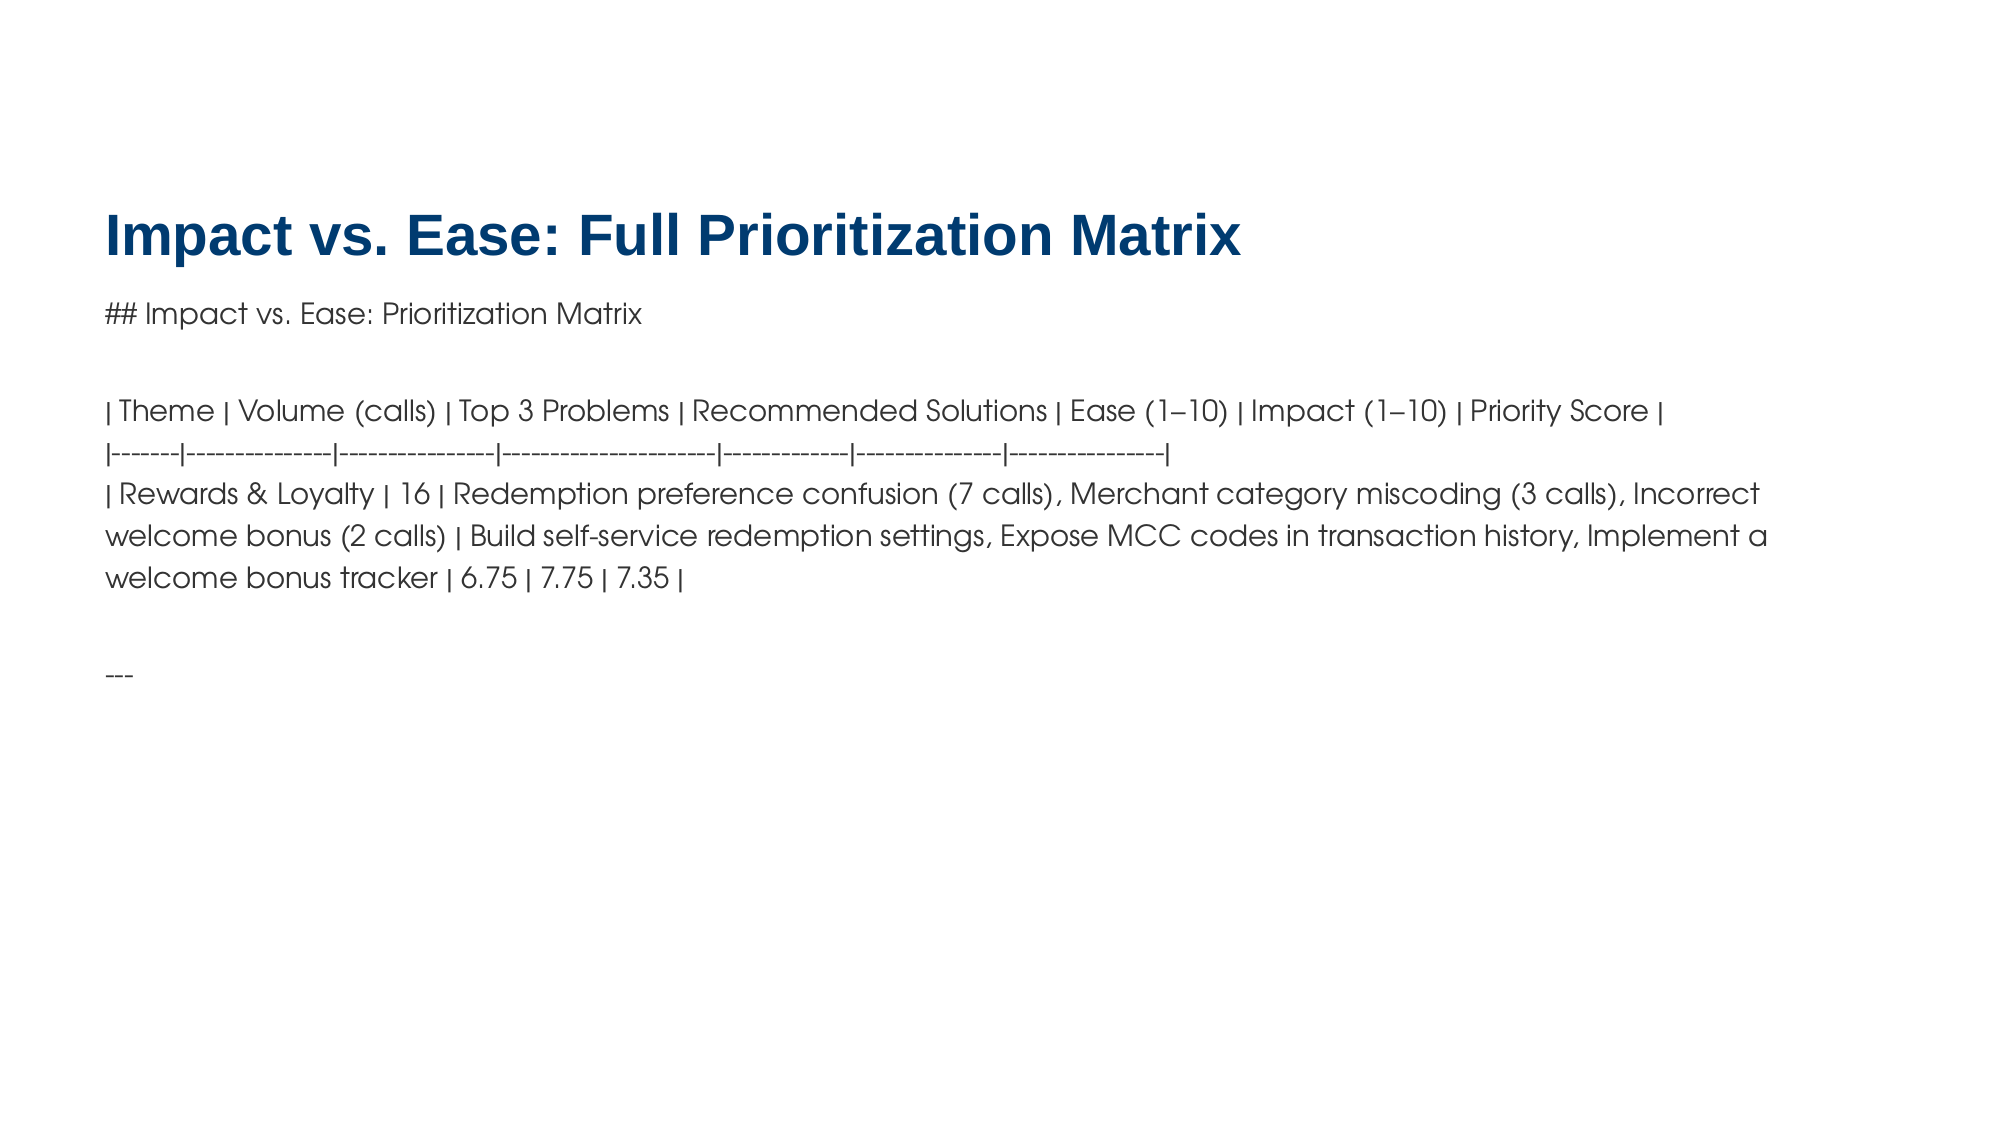

# Impact vs. Ease: Full Prioritization Matrix
## Impact vs. Ease: Prioritization Matrix | Theme | Volume (calls) | Top 3 Problems | Recommended Solutions | Ease (1–10) | Impact (1–10) | Priority Score | |-------|---------------|----------------|----------------------|-------------|---------------|----------------| | Rewards & Loyalty | 16 | Redemption preference confusion (7 calls), Merchant category miscoding (3 calls), Incorrect welcome bonus (2 calls) | Build self-service redemption settings, Expose MCC codes in transaction history, Implement a welcome bonus tracker | 6.75 | 7.75 | 7.35 | ---